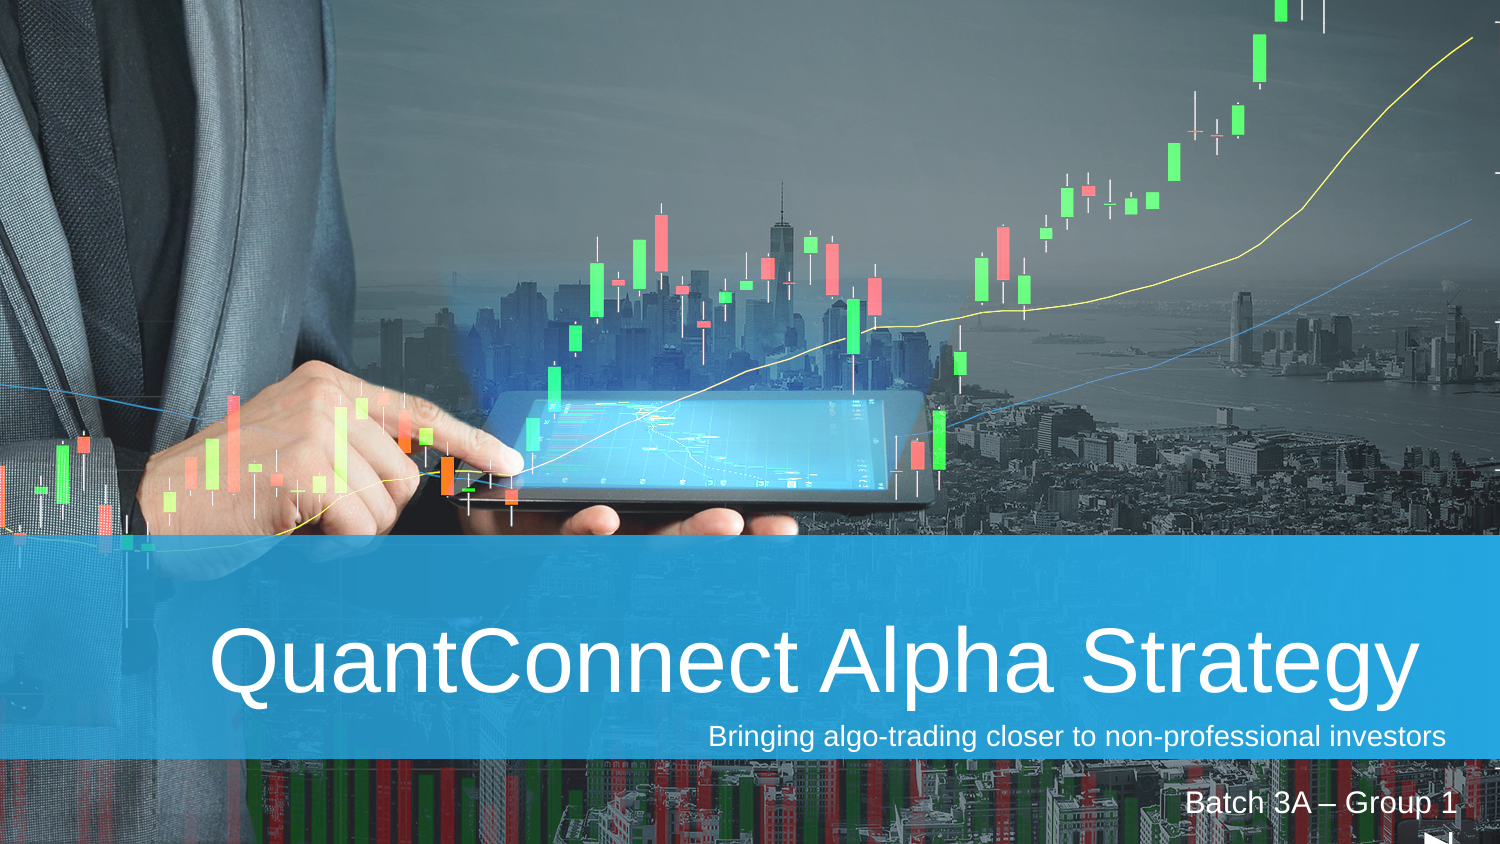

QuantConnect Alpha Strategy
Bringing algo-trading closer to non-professional investors
Batch 3A – Group 1